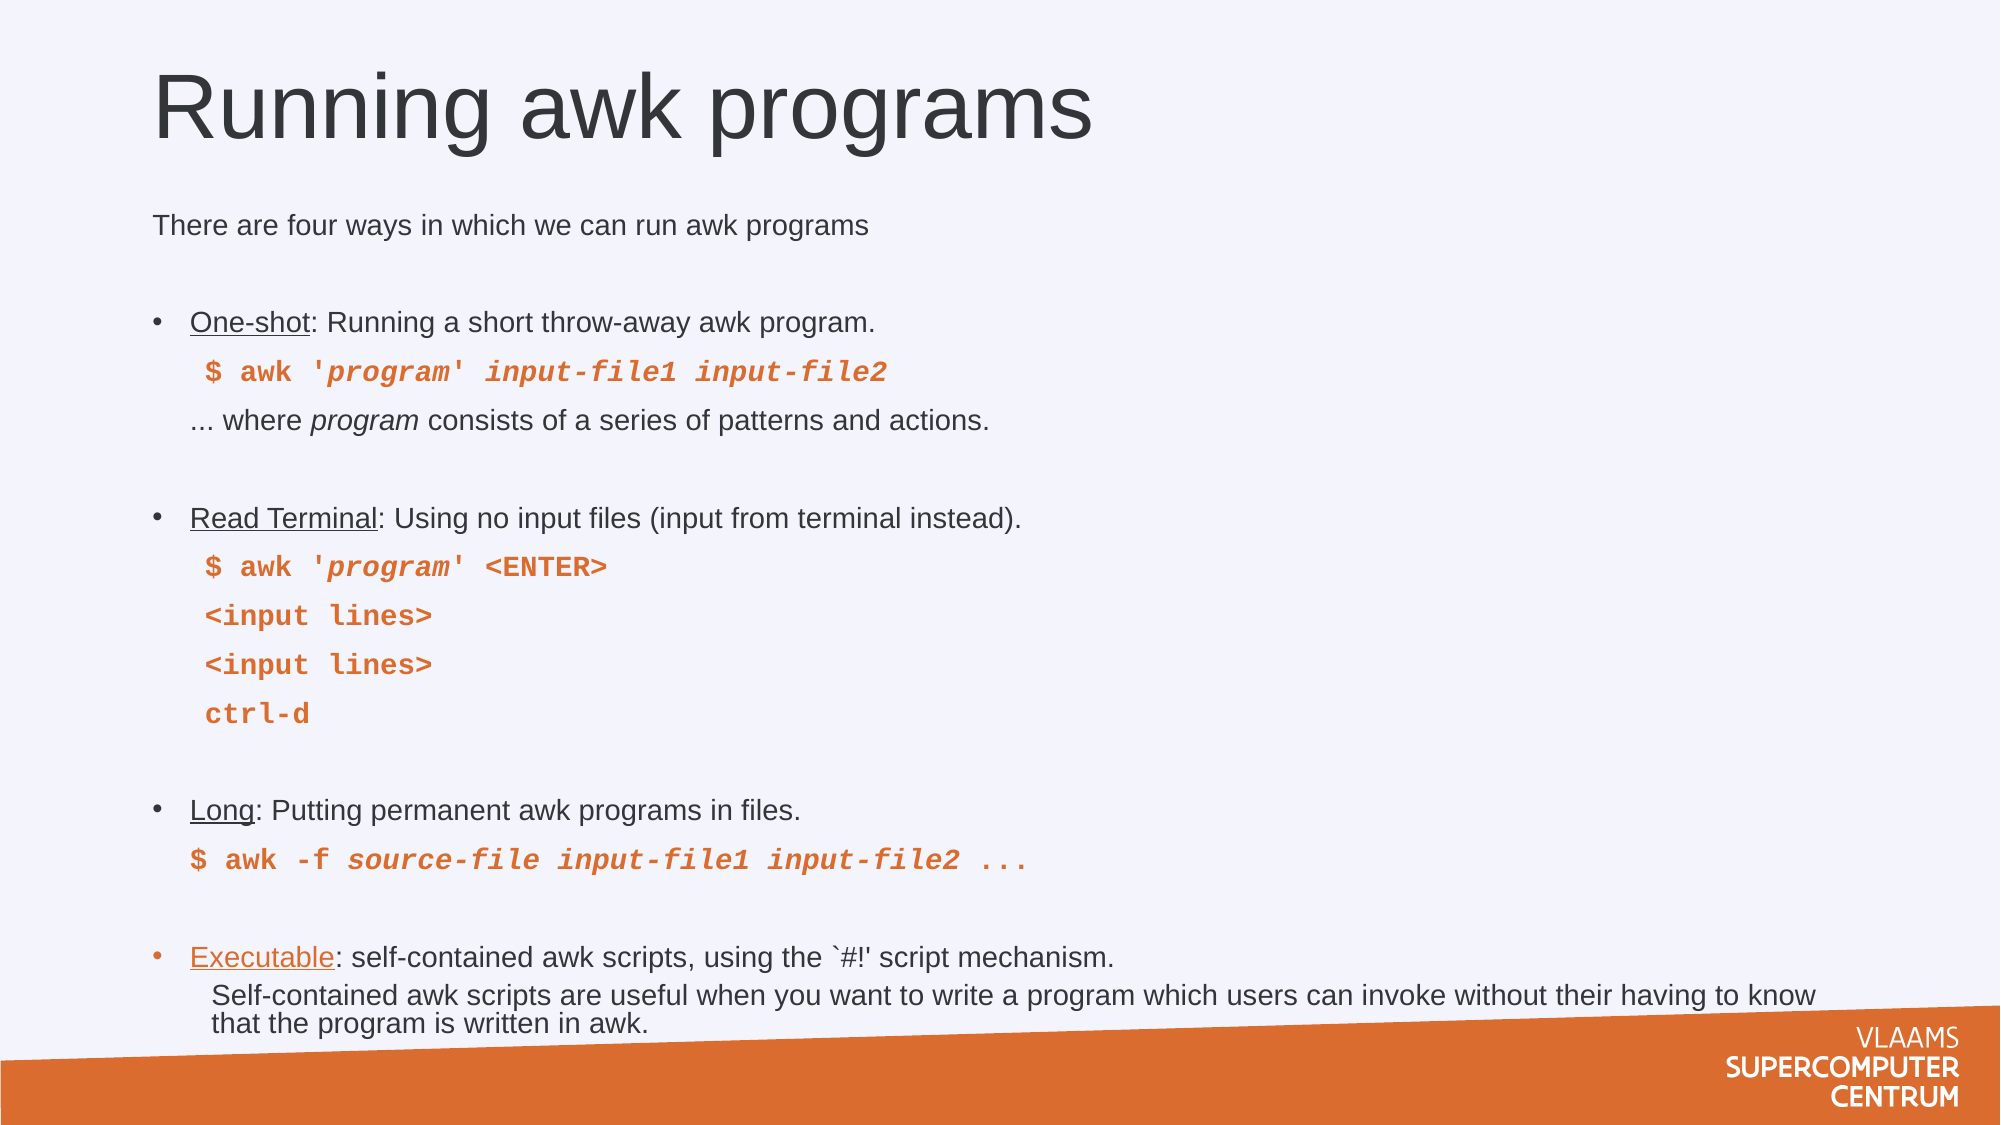

# Running awk programs
There are four ways in which we can run awk programs

One-shot: Running a short throw-away awk program.
   $ awk 'program' input-file1 input-file2
	... where program consists of a series of patterns and actions.

Read Terminal: Using no input files (input from terminal instead).
   $ awk 'program' <ENTER>
   <input lines>
   <input lines>
   ctrl-d

Long: Putting permanent awk programs in files.
	$ awk -f source-file input-file1 input-file2 ...

Executable: self-contained awk scripts, using the `#!' script mechanism.
Self-contained awk scripts are useful when you want to write a program which users can invoke without their having to know that the program is written in awk.